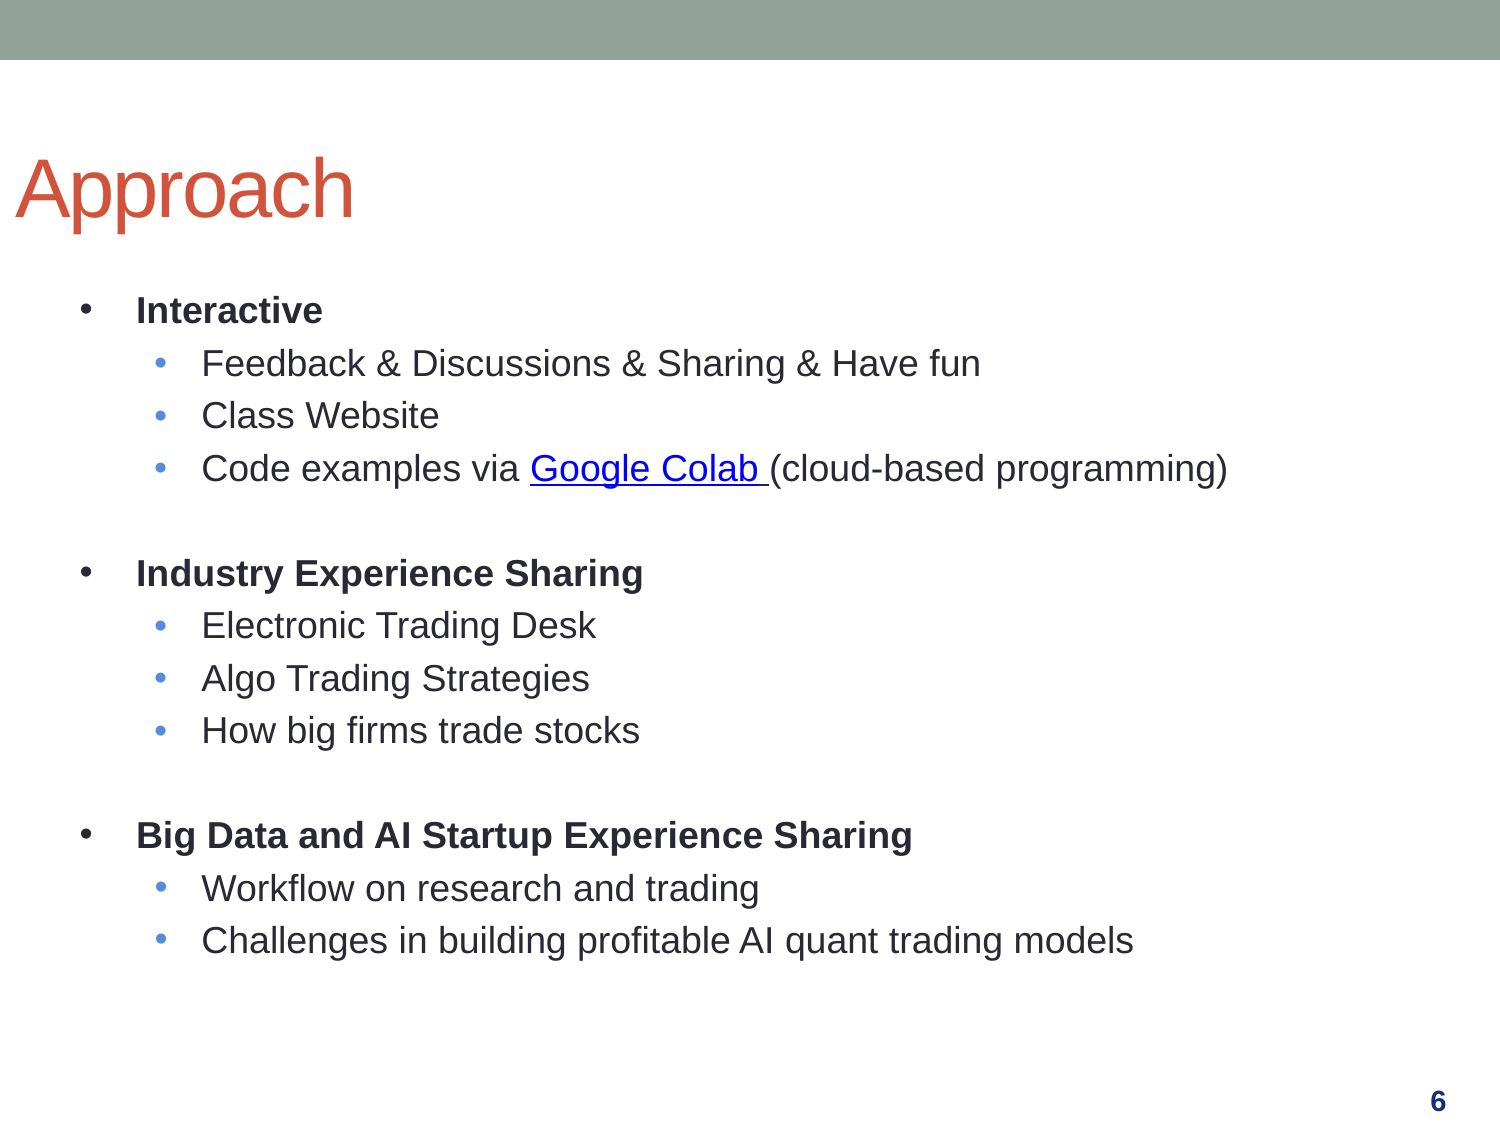

Approach
Interactive
Feedback & Discussions & Sharing & Have fun
Class Website
Code examples via Google Colab (cloud-based programming)

Industry Experience Sharing
Electronic Trading Desk
Algo Trading Strategies
How big firms trade stocks

Big Data and AI Startup Experience Sharing
Workflow on research and trading
Challenges in building profitable AI quant trading models

6